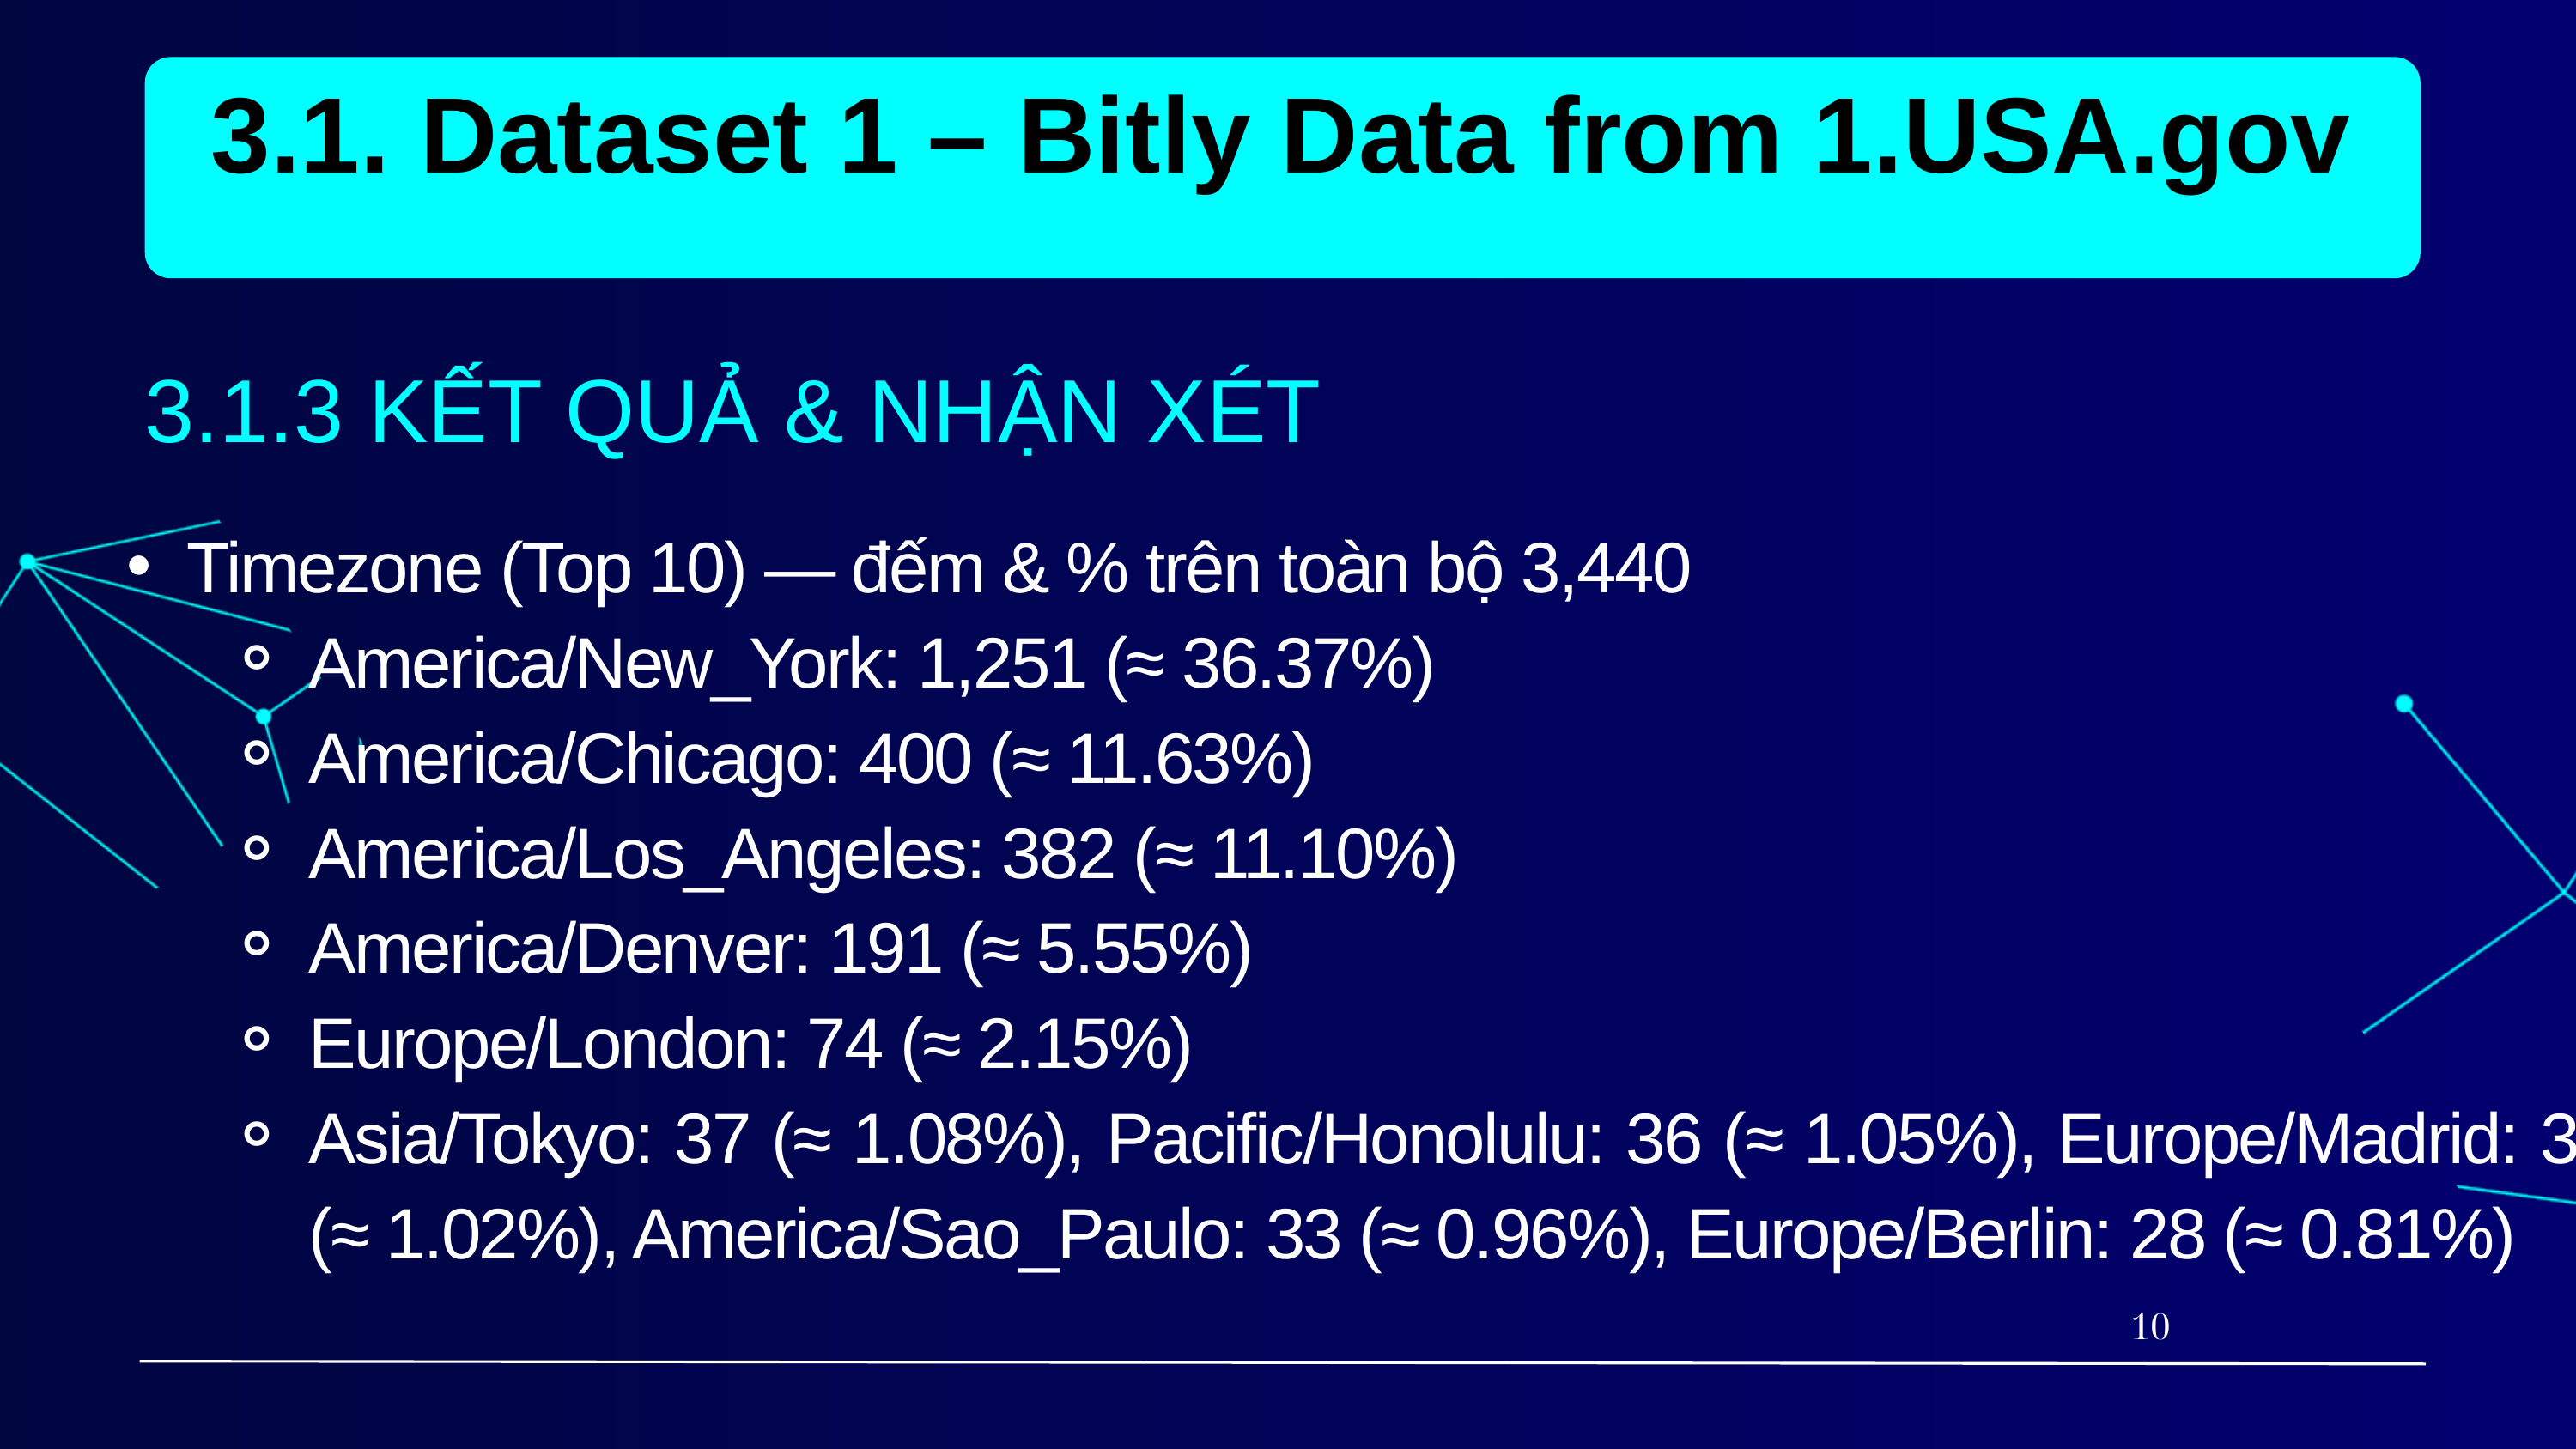

3.1. Dataset 1 – Bitly Data from 1.USA.gov
3.1.3 KẾT QUẢ & NHẬN XÉT

Timezone (Top 10) — đếm & % trên toàn bộ 3,440
America/New_York: 1,251 (≈ 36.37%)
America/Chicago: 400 (≈ 11.63%)
America/Los_Angeles: 382 (≈ 11.10%)
America/Denver: 191 (≈ 5.55%)
Europe/London: 74 (≈ 2.15%)
Asia/Tokyo: 37 (≈ 1.08%), Pacific/Honolulu: 36 (≈ 1.05%), Europe/Madrid: 35 (≈ 1.02%), America/Sao_Paulo: 33 (≈ 0.96%), Europe/Berlin: 28 (≈ 0.81%)

10